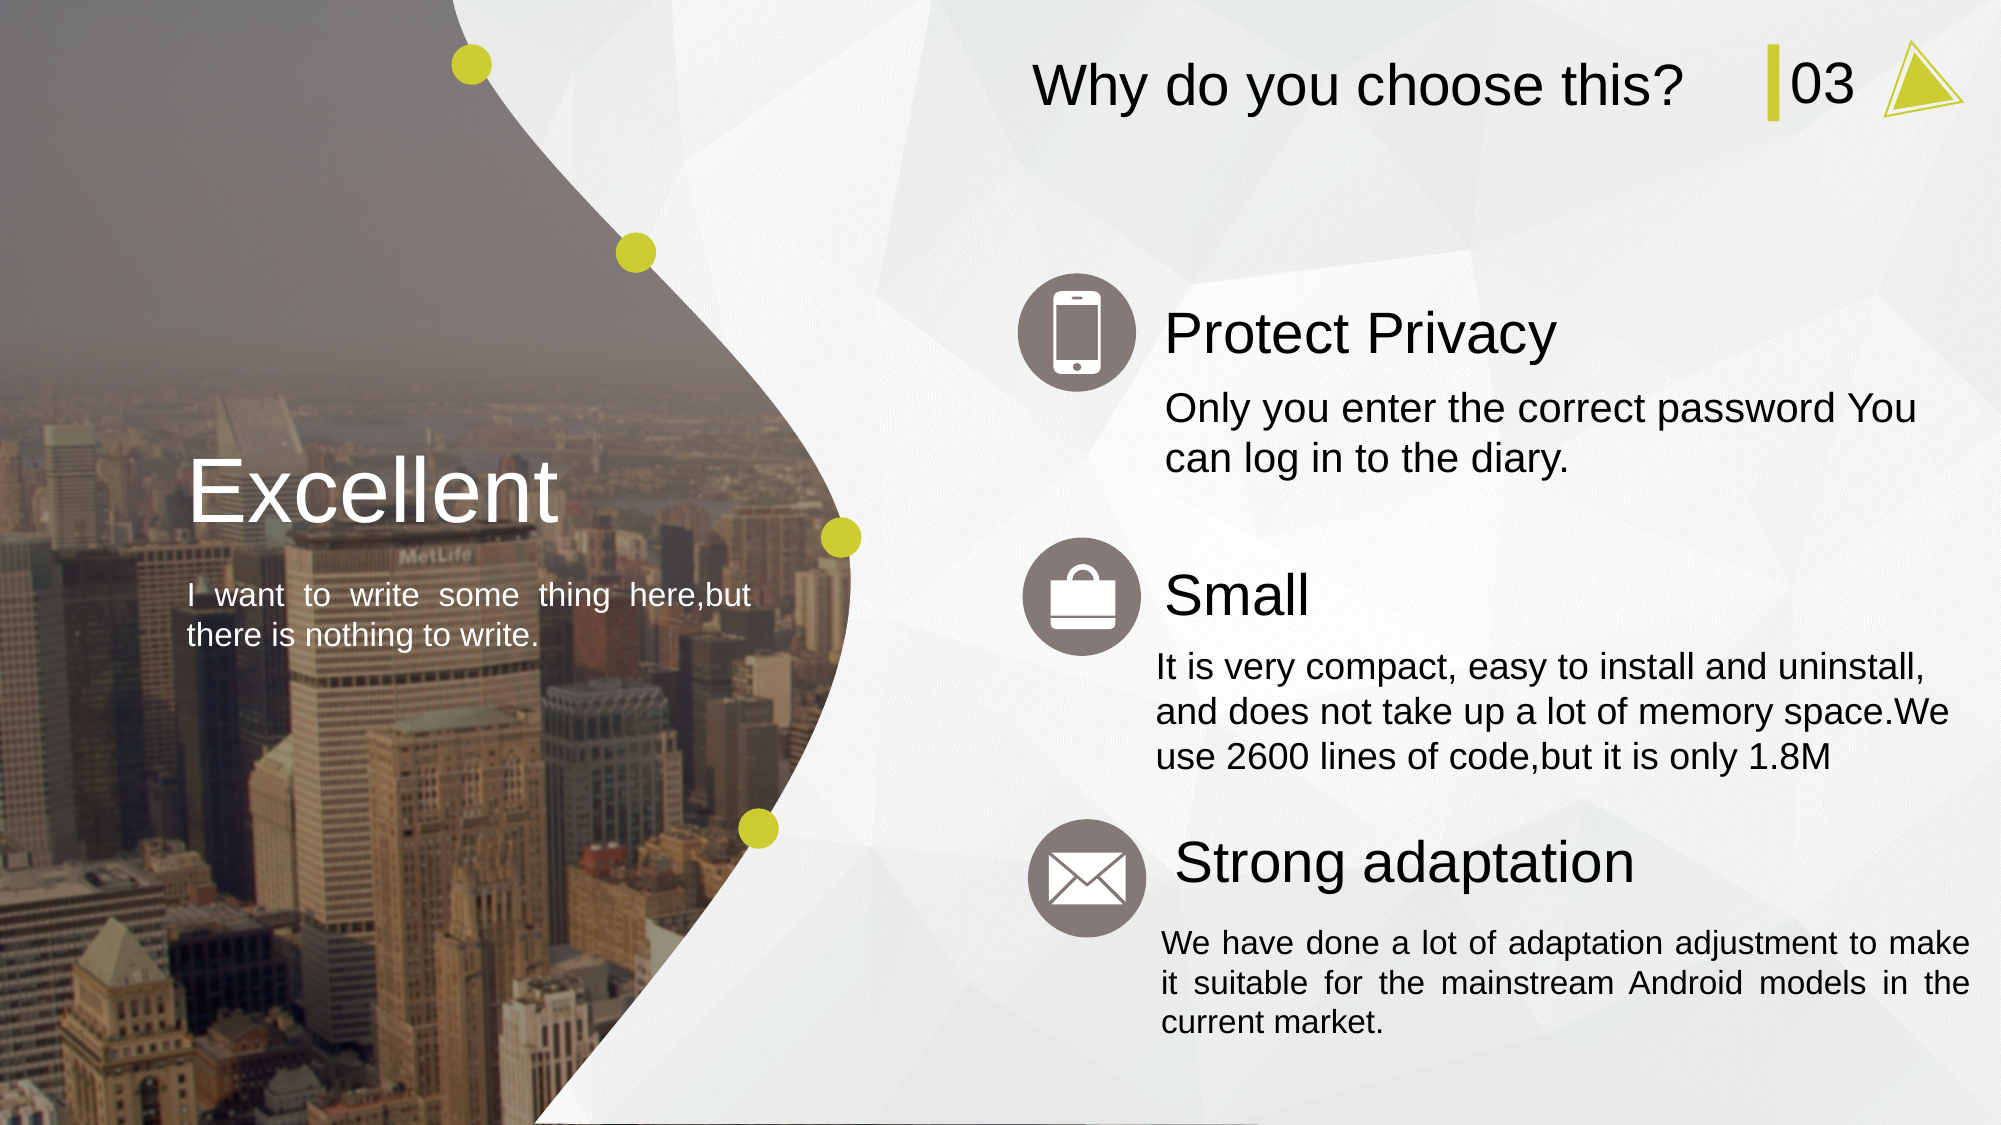

03
Why do you choose this?

Protect Privacy

Only you enter the correct password You can log in to the diary.
Excellent

Small
I want to write some thing here,but there is nothing to write.
It is very compact, easy to install and uninstall, and does not take up a lot of memory space.We use 2600 lines of code,but it is only 1.8M

Strong adaptation

We have done a lot of adaptation adjustment to make it suitable for the mainstream Android models in the current market.